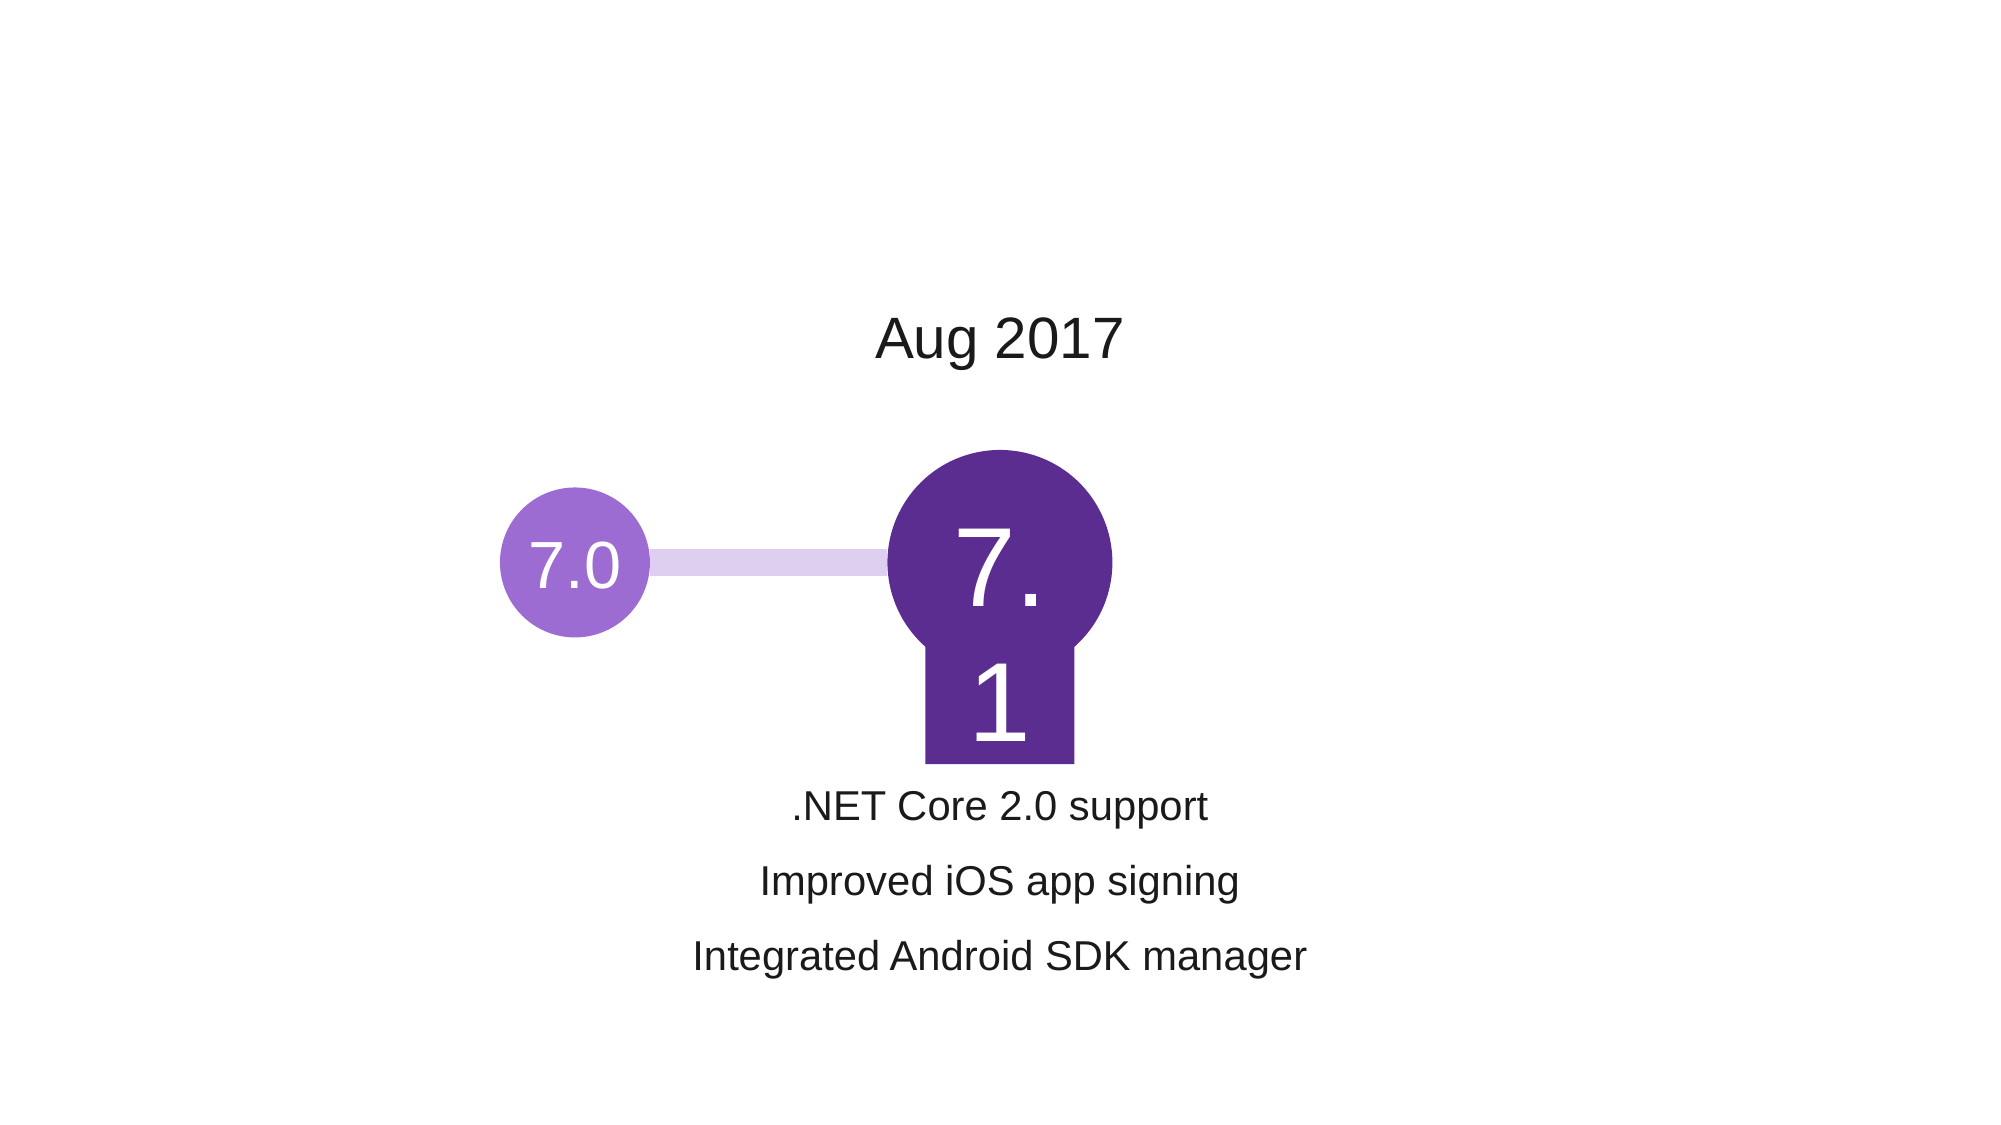

Aug 2017

7.1

7.0
.NET Core 2.0 support
Improved iOS app signing
Integrated Android SDK manager